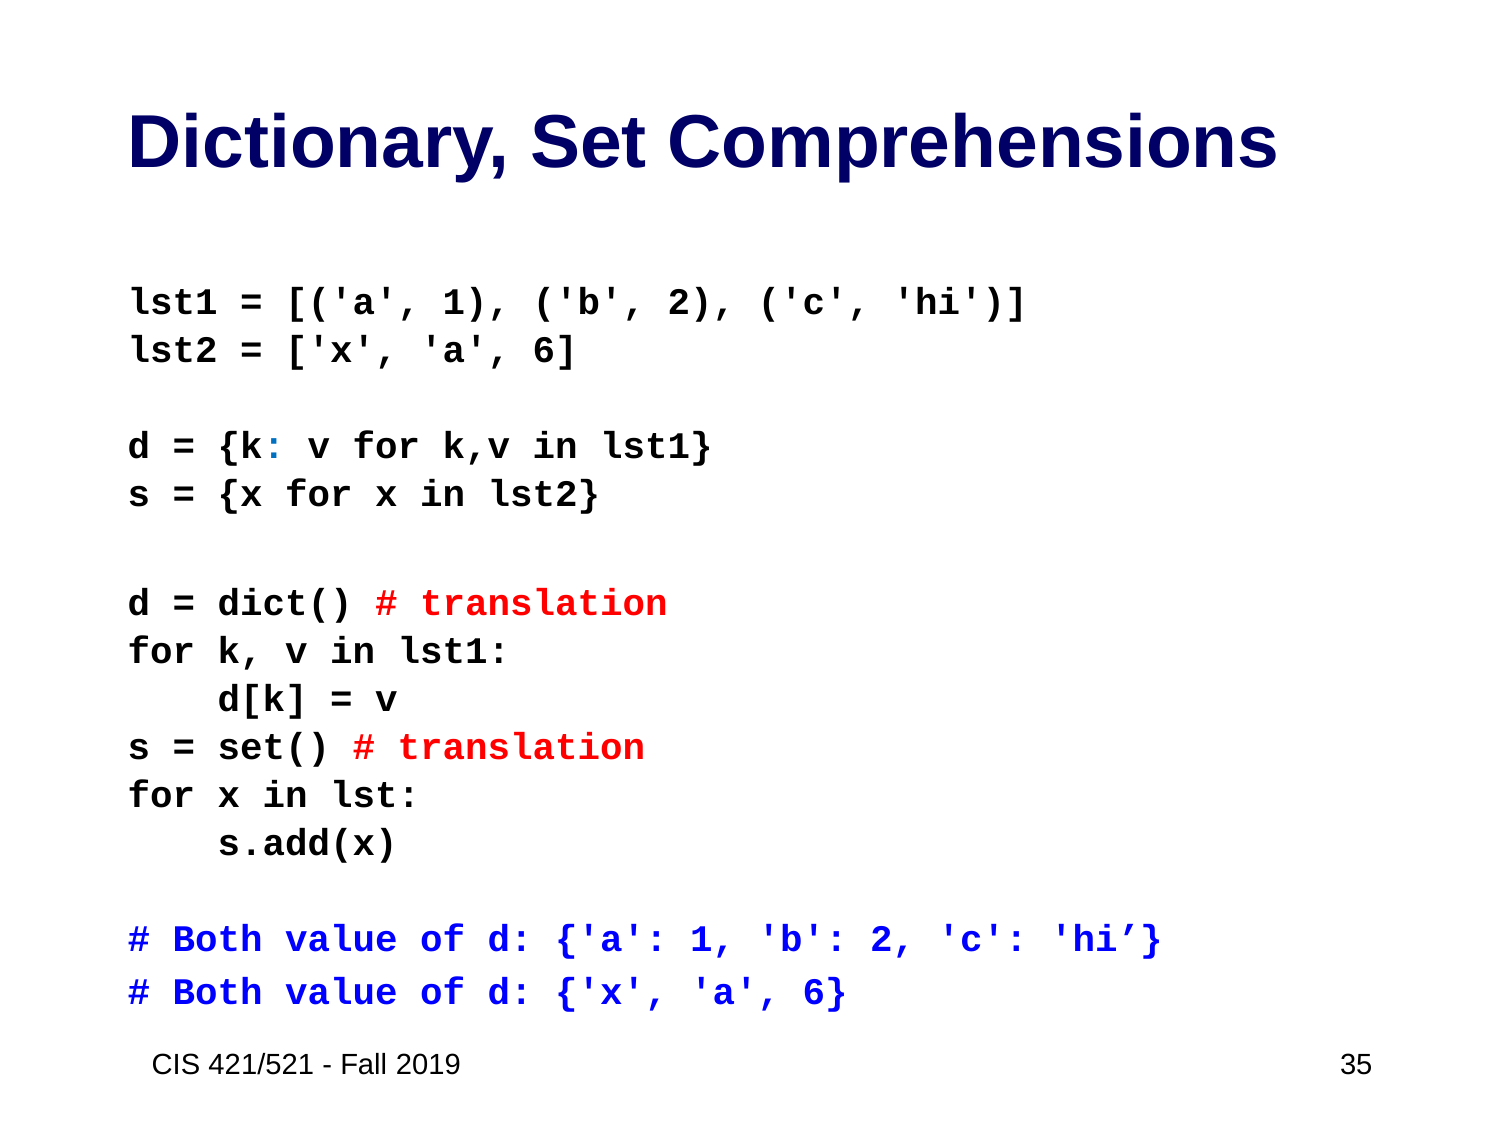

# Dictionary, Set Comprehensions
lst1 = [('a', 1), ('b', 2), ('c', 'hi')]
lst2 = ['x', 'a', 6]

d = {k: v for k,v in lst1}
s = {x for x in lst2}

d = dict() # translation
for k, v in lst1:
    d[k] = v
s = set() # translation
for x in lst:
    s.add(x)

# Both value of d: {'a': 1, 'b': 2, 'c': 'hi’}
# Both value of d: {'x', 'a', 6}
CIS 421/521 - Fall 2019
       35